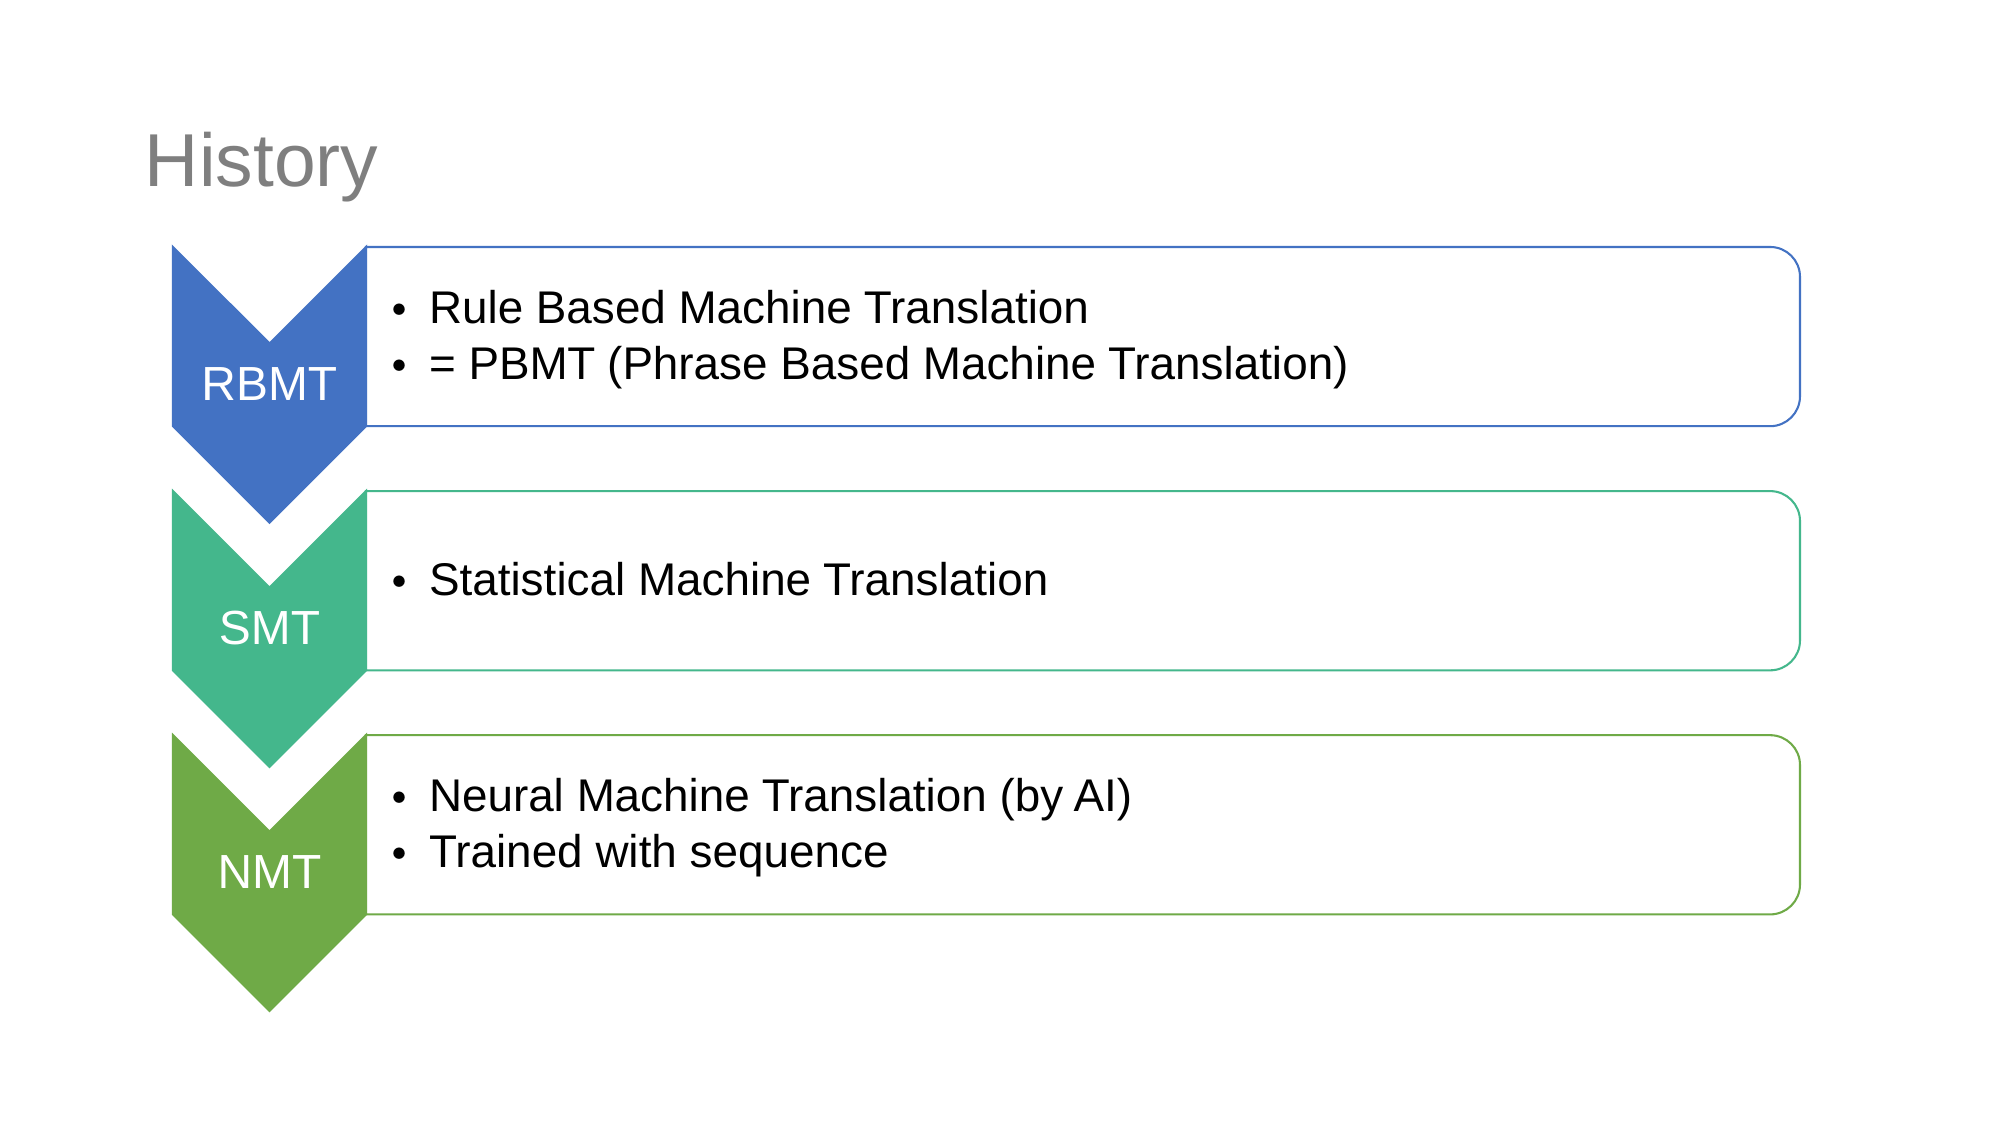

# History

Rule Based Machine Translation
= PBMT (Phrase Based Machine Translation)

RBMT

Statistical Machine Translation
SMT
Neural Machine Translation (by AI)
Trained with sequence

NMT